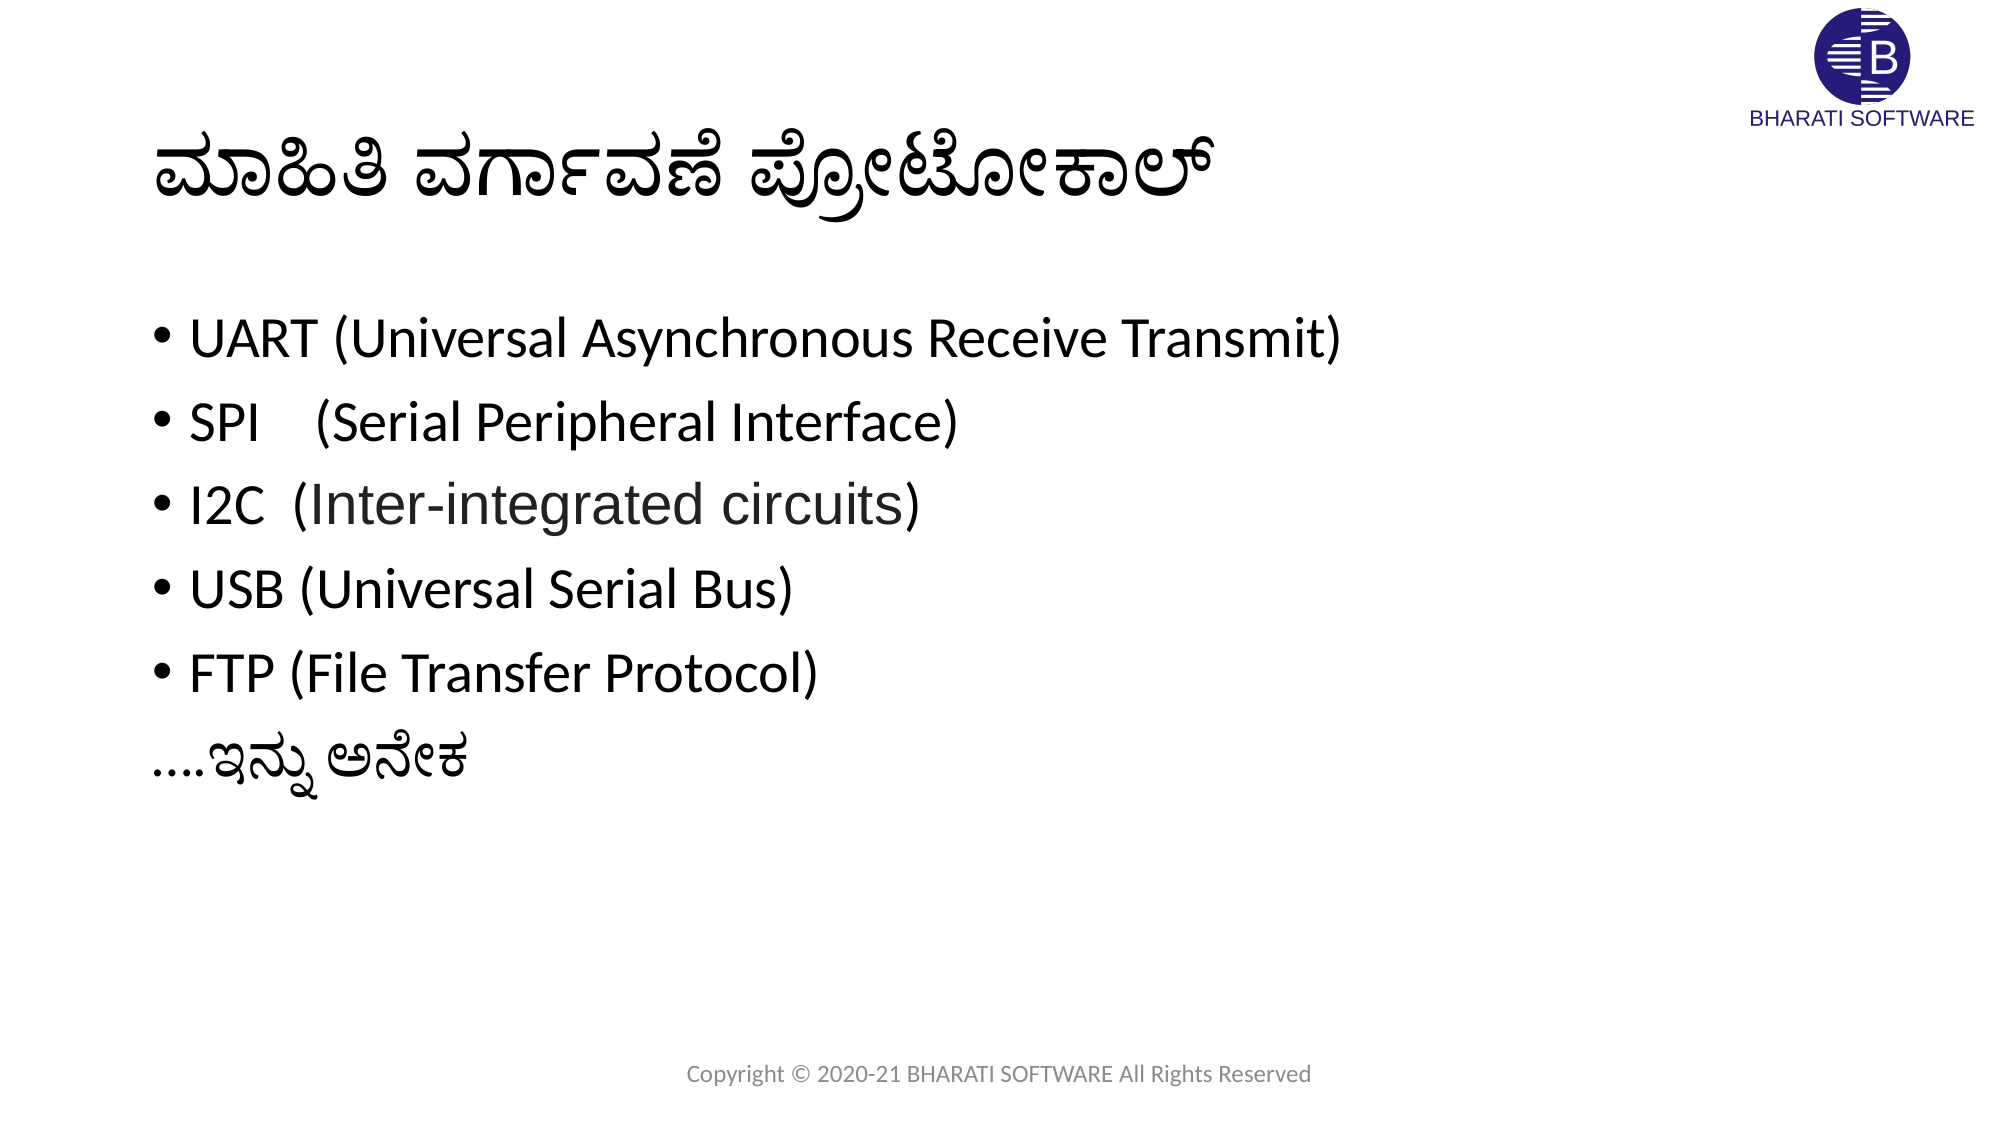

# ಮಾಹಿತಿ ವರ್ಗಾವಣೆ ಪ್ರೋಟೋಕಾಲ್
UART (Universal Asynchronous Receive Transmit)
SPI    (Serial Peripheral Interface)
I2C  (Inter-integrated circuits)
USB (Universal Serial Bus)
FTP (File Transfer Protocol)
….ಇನ್ನು ಅನೇಕ
Copyright © 2020-21 BHARATI SOFTWARE All Rights Reserved